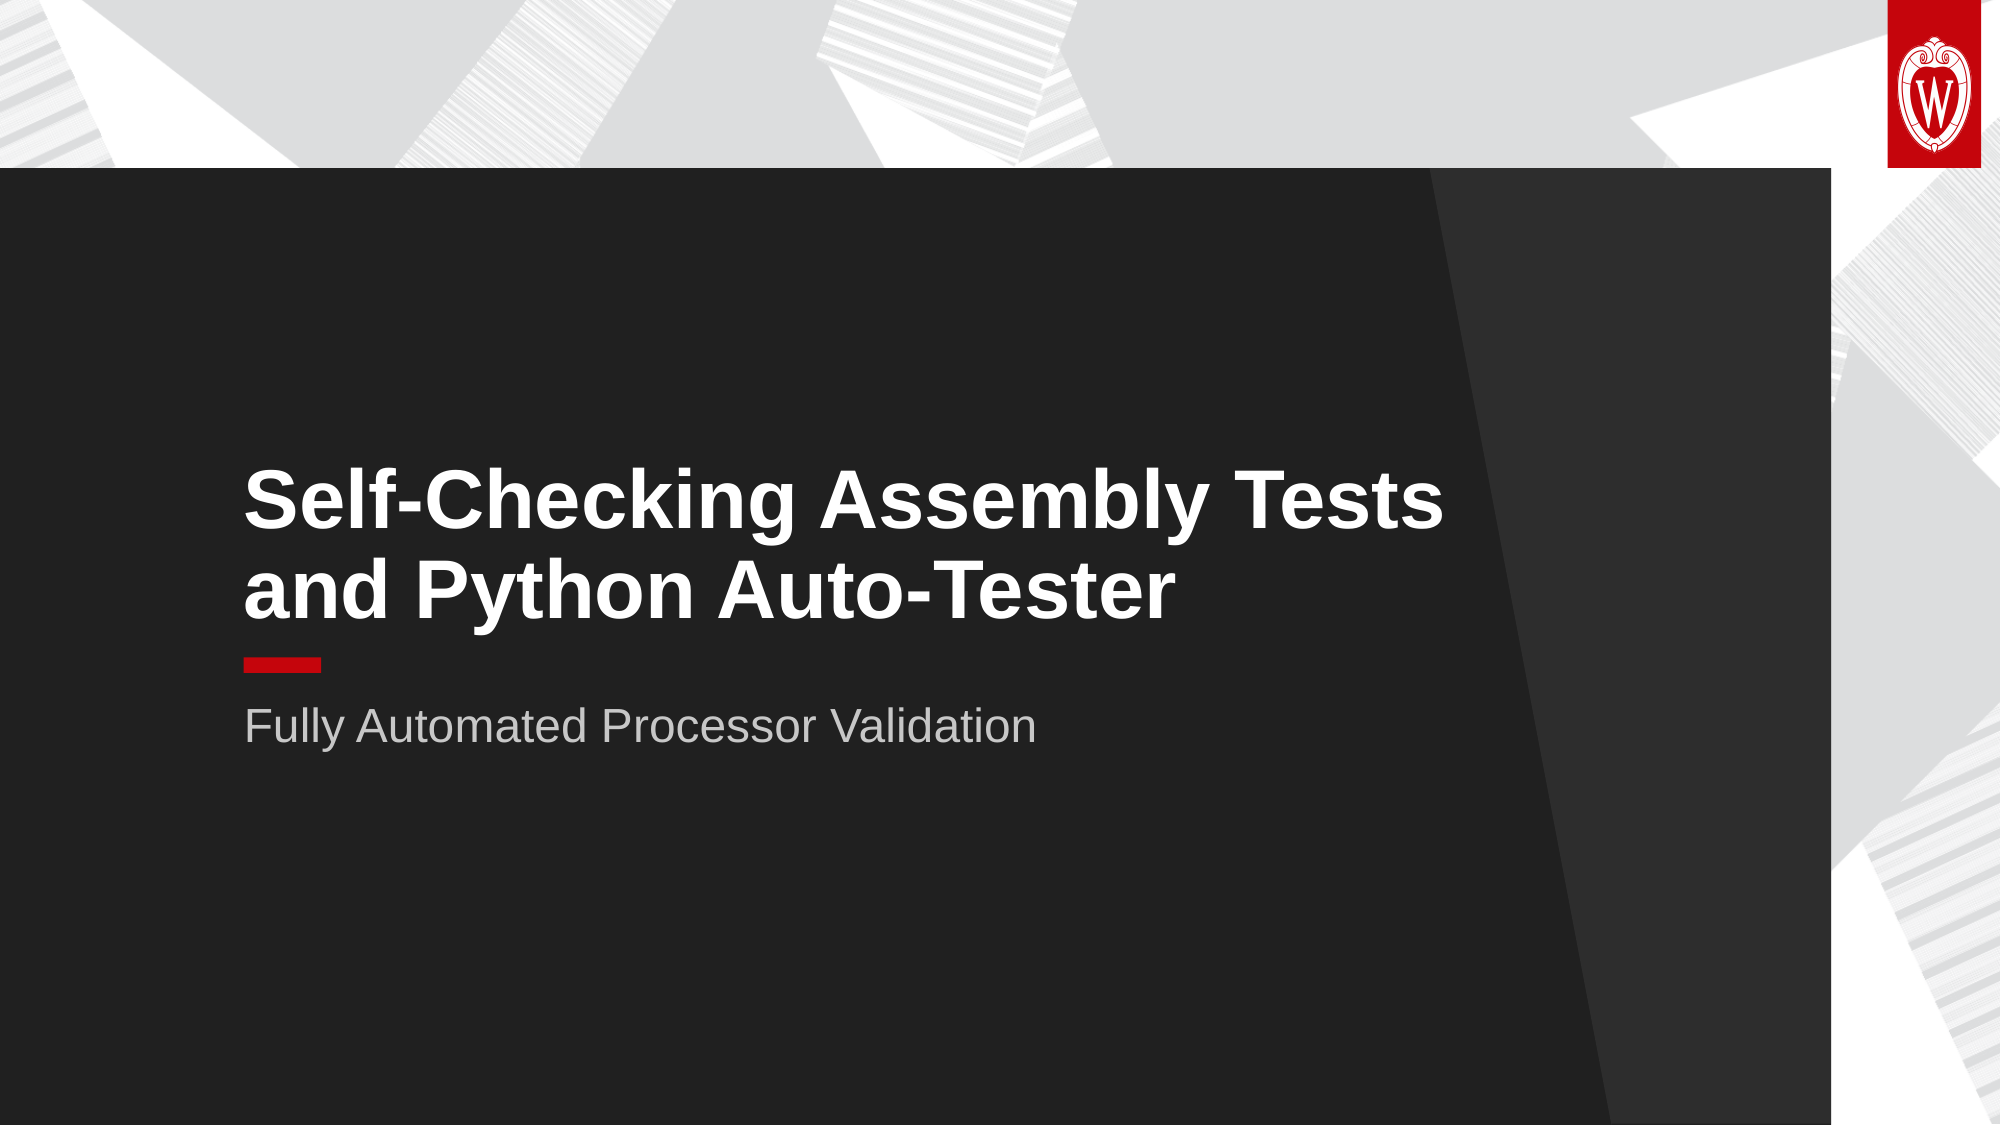

Self-Checking Assembly Tests and Python Auto-Tester
Fully Automated Processor Validation